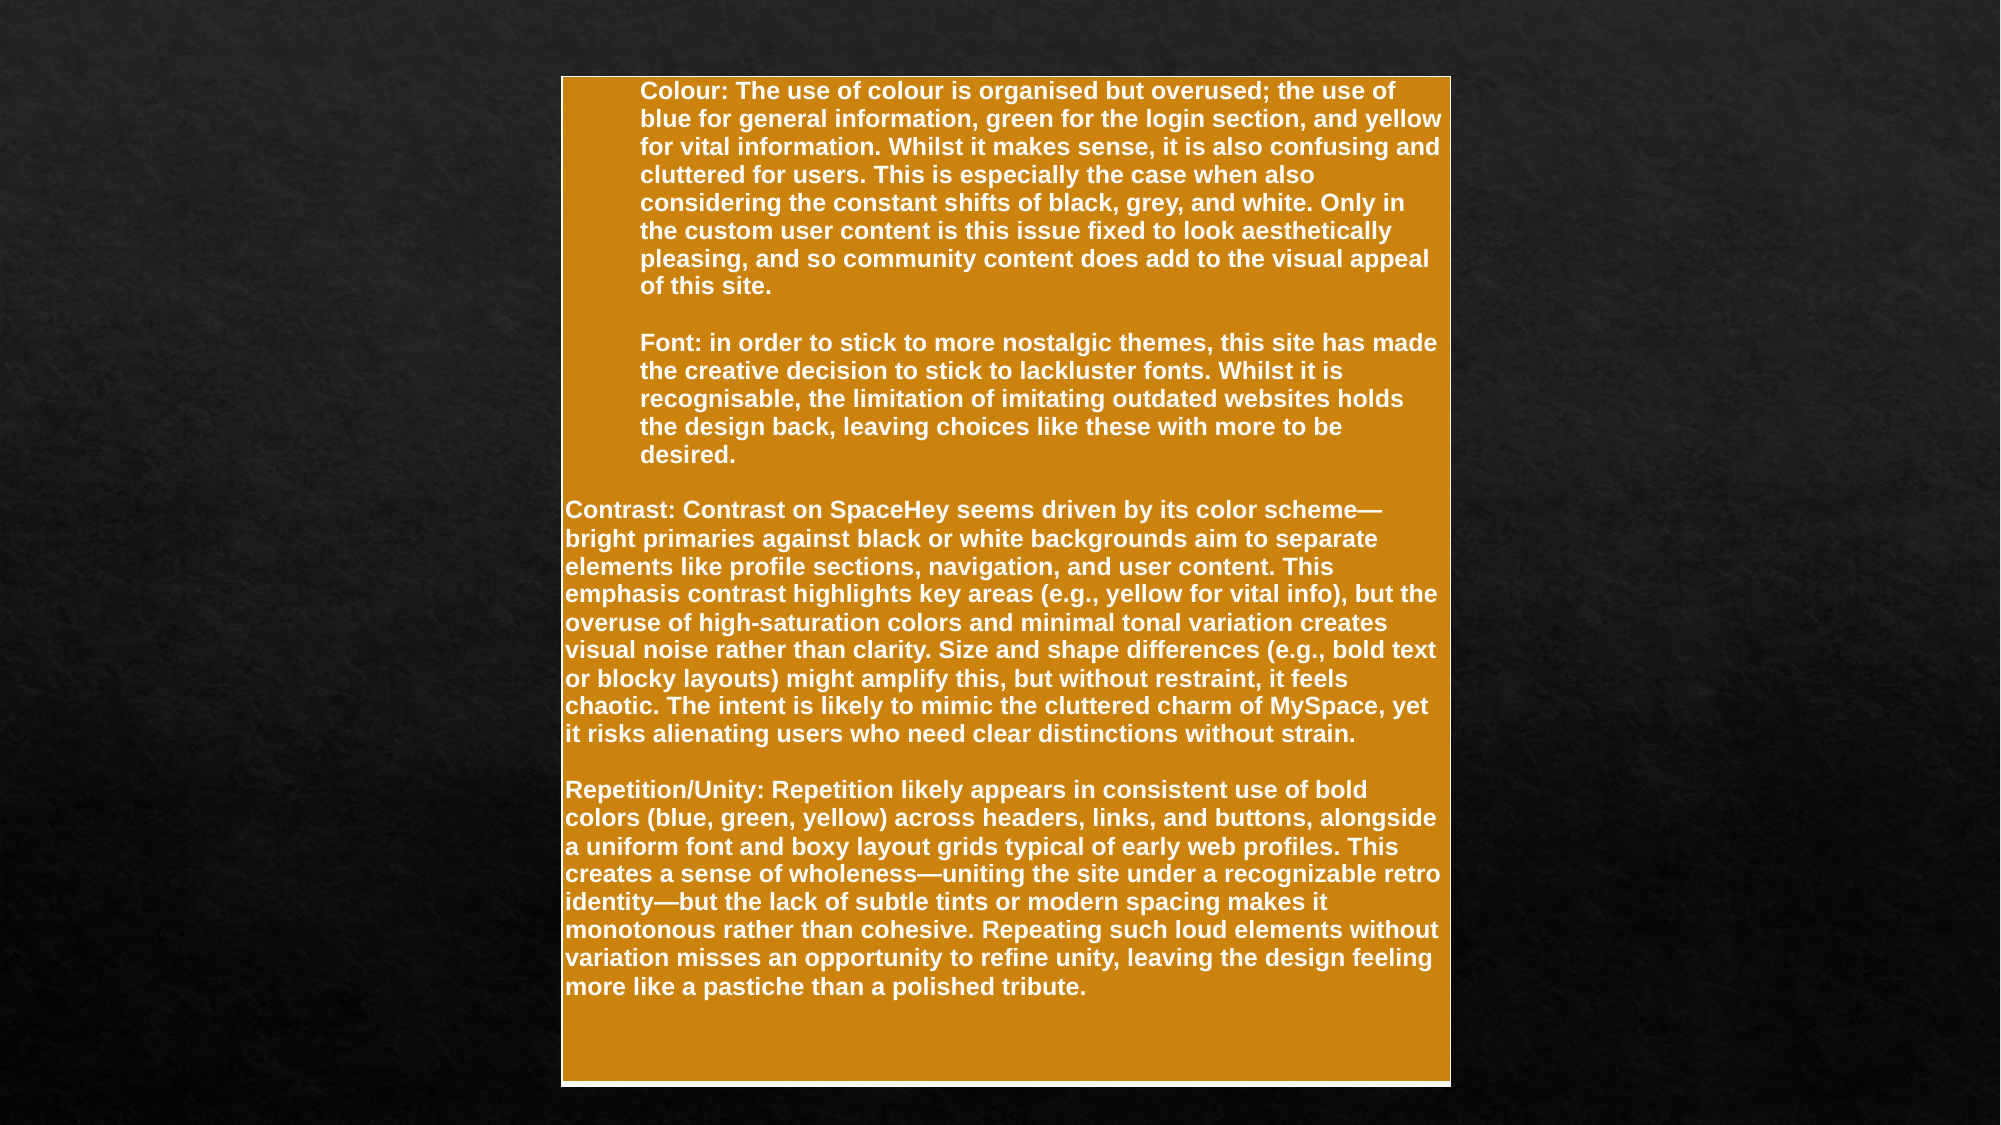

| Colour: The use of colour is organised but overused; the use of blue for general information, green for the login section, and yellow for vital information. Whilst it makes sense, it is also confusing and cluttered for users. This is especially the case when also considering the constant shifts of black, grey, and white. Only in the custom user content is this issue fixed to look aesthetically pleasing, and so community content does add to the visual appeal of this site.   Font: in order to stick to more nostalgic themes, this site has made the creative decision to stick to lackluster fonts. Whilst it is recognisable, the limitation of imitating outdated websites holds the design back, leaving choices like these with more to be desired.   Contrast: Contrast on SpaceHey seems driven by its color scheme—bright primaries against black or white backgrounds aim to separate elements like profile sections, navigation, and user content. This emphasis contrast highlights key areas (e.g., yellow for vital info), but the overuse of high-saturation colors and minimal tonal variation creates visual noise rather than clarity. Size and shape differences (e.g., bold text or blocky layouts) might amplify this, but without restraint, it feels chaotic. The intent is likely to mimic the cluttered charm of MySpace, yet it risks alienating users who need clear distinctions without strain.   Repetition/Unity: Repetition likely appears in consistent use of bold colors (blue, green, yellow) across headers, links, and buttons, alongside a uniform font and boxy layout grids typical of early web profiles. This creates a sense of wholeness—uniting the site under a recognizable retro identity—but the lack of subtle tints or modern spacing makes it monotonous rather than cohesive. Repeating such loud elements without variation misses an opportunity to refine unity, leaving the design feeling more like a pastiche than a polished tribute. |
| --- |